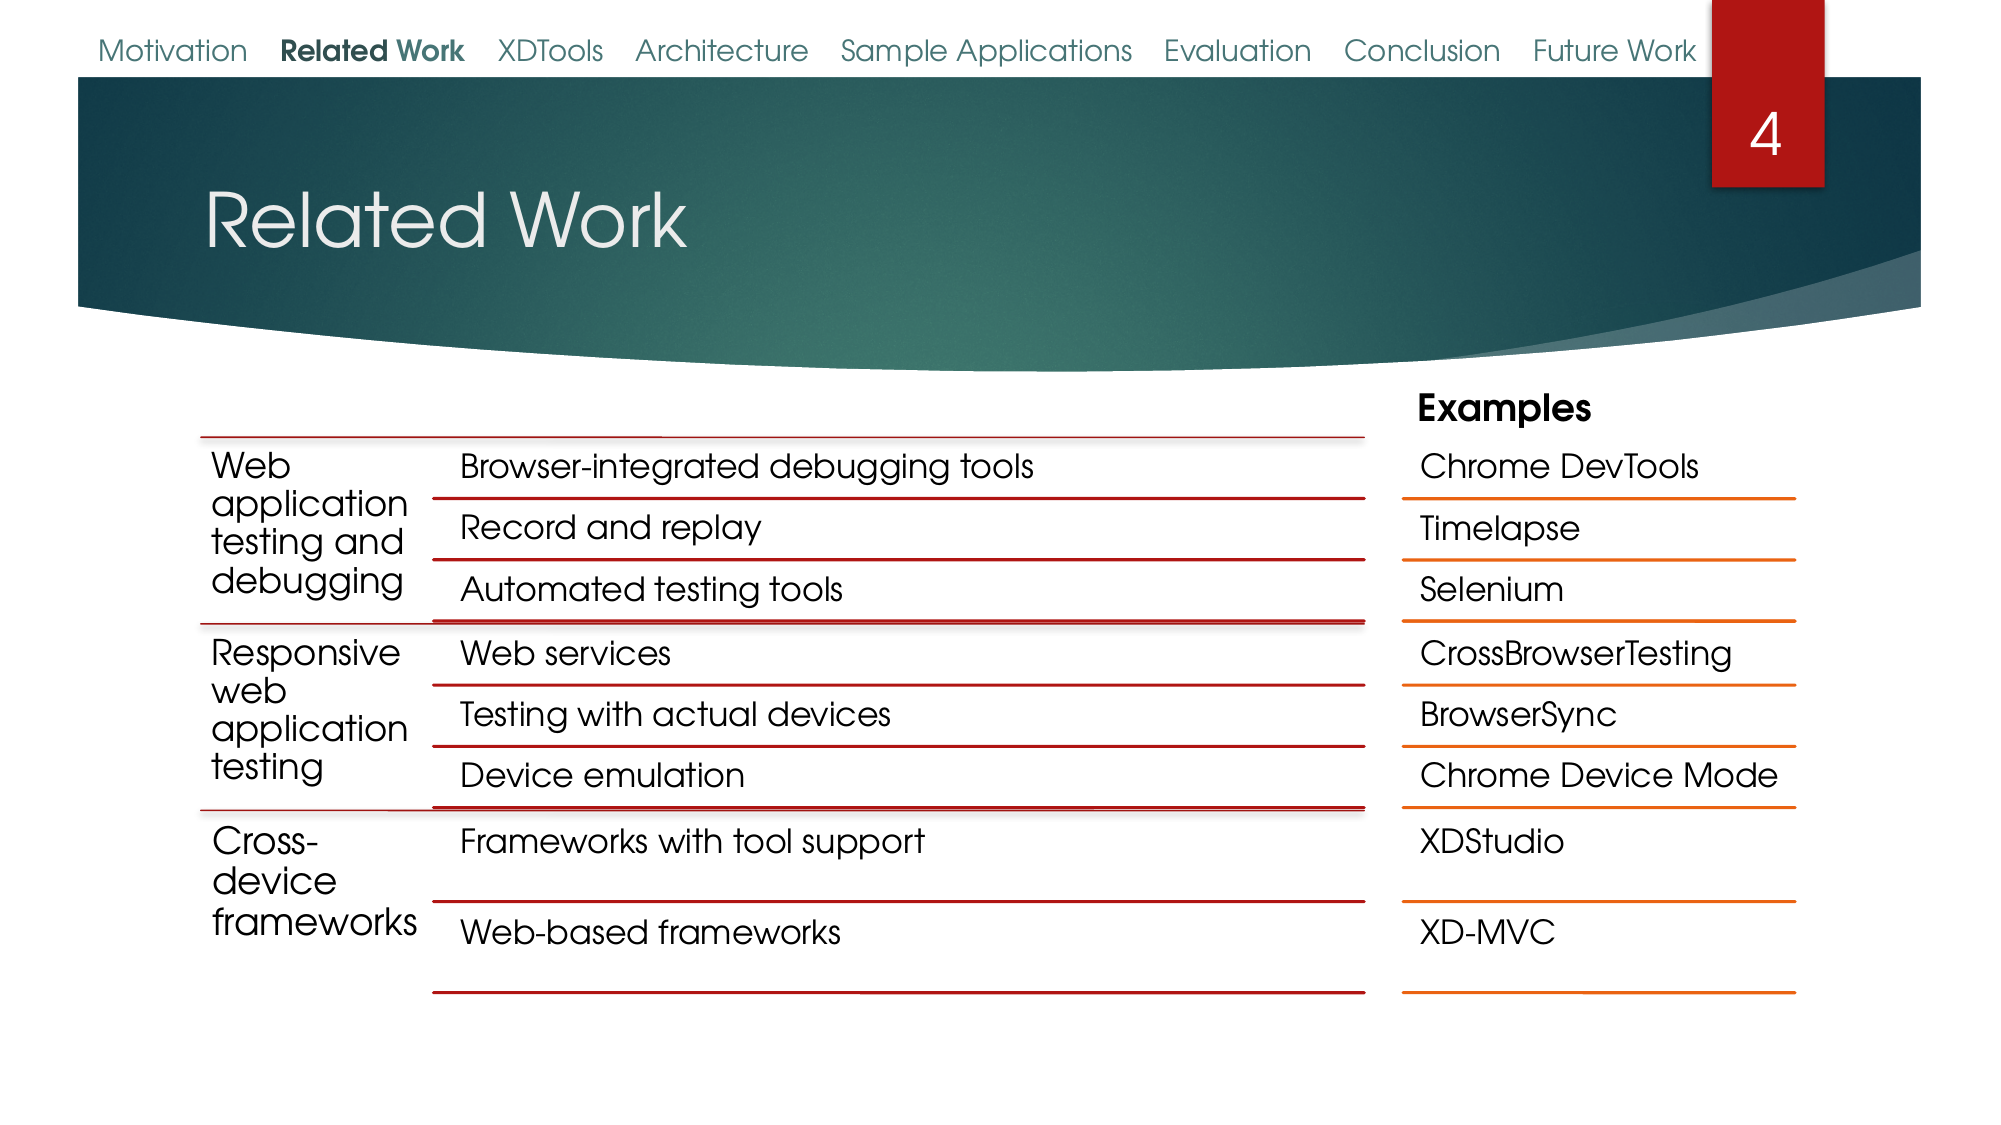

Motivation    Related Work    XDTools    Architecture    Sample Applications    Evaluation    Conclusion    Future Work
4
# Related Work
Examples
Web application testing and debugging
Browser-integrated debugging tools
Record and replay
Automated testing tools
Responsive web application testing
Web services
Testing with actual devices
Device emulation
Cross-device frameworks
Frameworks with tool support
Web-based frameworks
Web application testing and debugging
Browser-integrated debugging tools
Record and replay
Automated testing tools

Cross-device frameworks
Frameworks with tool support
Web-based frameworks

Cross-device frameworks
Frameworks with tool support
Web-based frameworks
Web application testing and debugging
Chrome DevTools
Timelapse
Selenium
Responsive web application testing
CrossBrowserTesting
BrowserSync
Chrome Device Mode
Cross-device frameworks
XDStudio
XD-MVC

Cross-device frameworks
XDStudio
XD-MVC

Chrome DevTools
Timelapse
Selenium